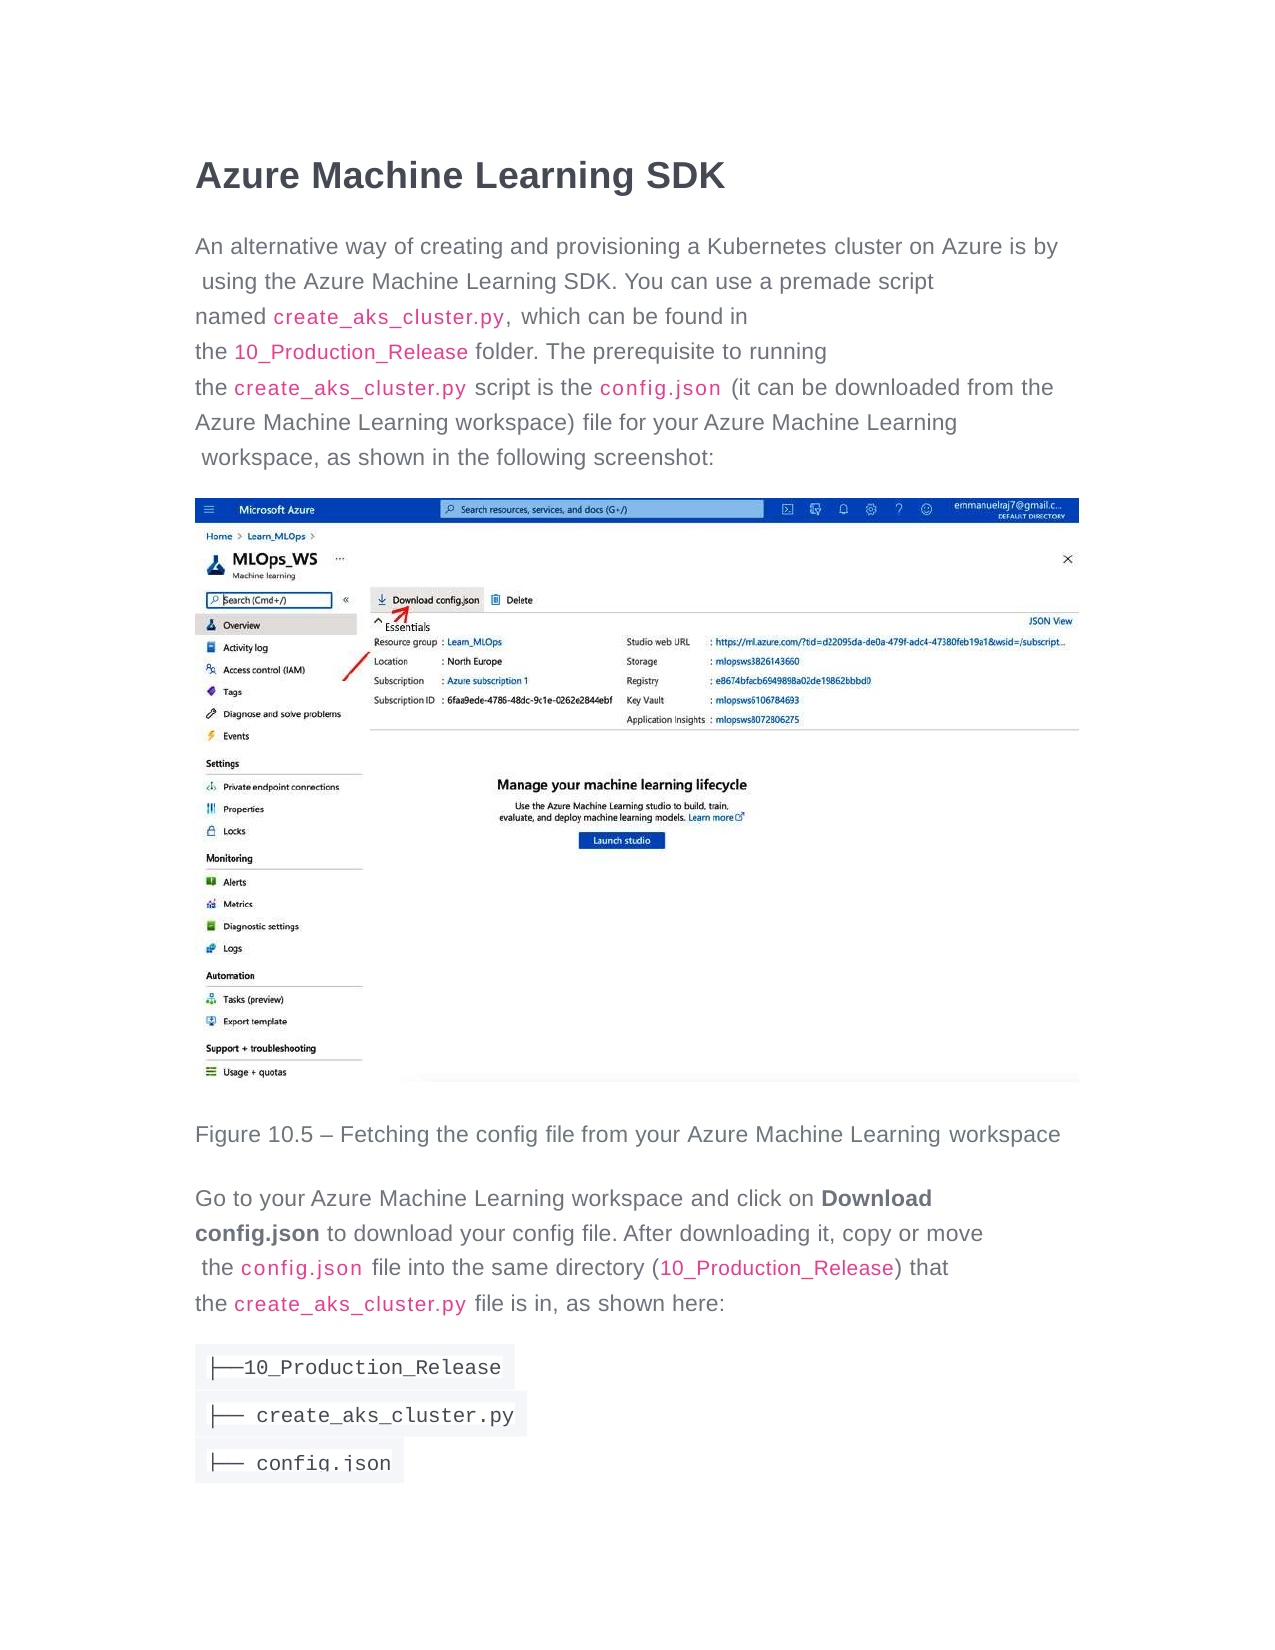

Azure Machine Learning SDK
An alternative way of creating and provisioning a Kubernetes cluster on Azure is by  using the Azure Machine Learning SDK. You can use a premade script
named create_aks_cluster.py, which can be found in
the 10_Production_Release folder. The prerequisite to running
the create_aks_cluster.py script is the config.json (it can be downloaded from the
Azure Machine Learning workspace) file for your Azure Machine Learning  workspace, as shown in the following screenshot:

Figure 10.5 – Fetching the config file from your Azure Machine Learning workspace

Go to your Azure Machine Learning workspace and click on Download  config.json to download your config file. After downloading it, copy or move  the config.json file into the same directory (10_Production_Release) that
the create_aks_cluster.py file is in, as shown here:

├──10_Production_Release

├── create_aks_cluster.py

├── config.json